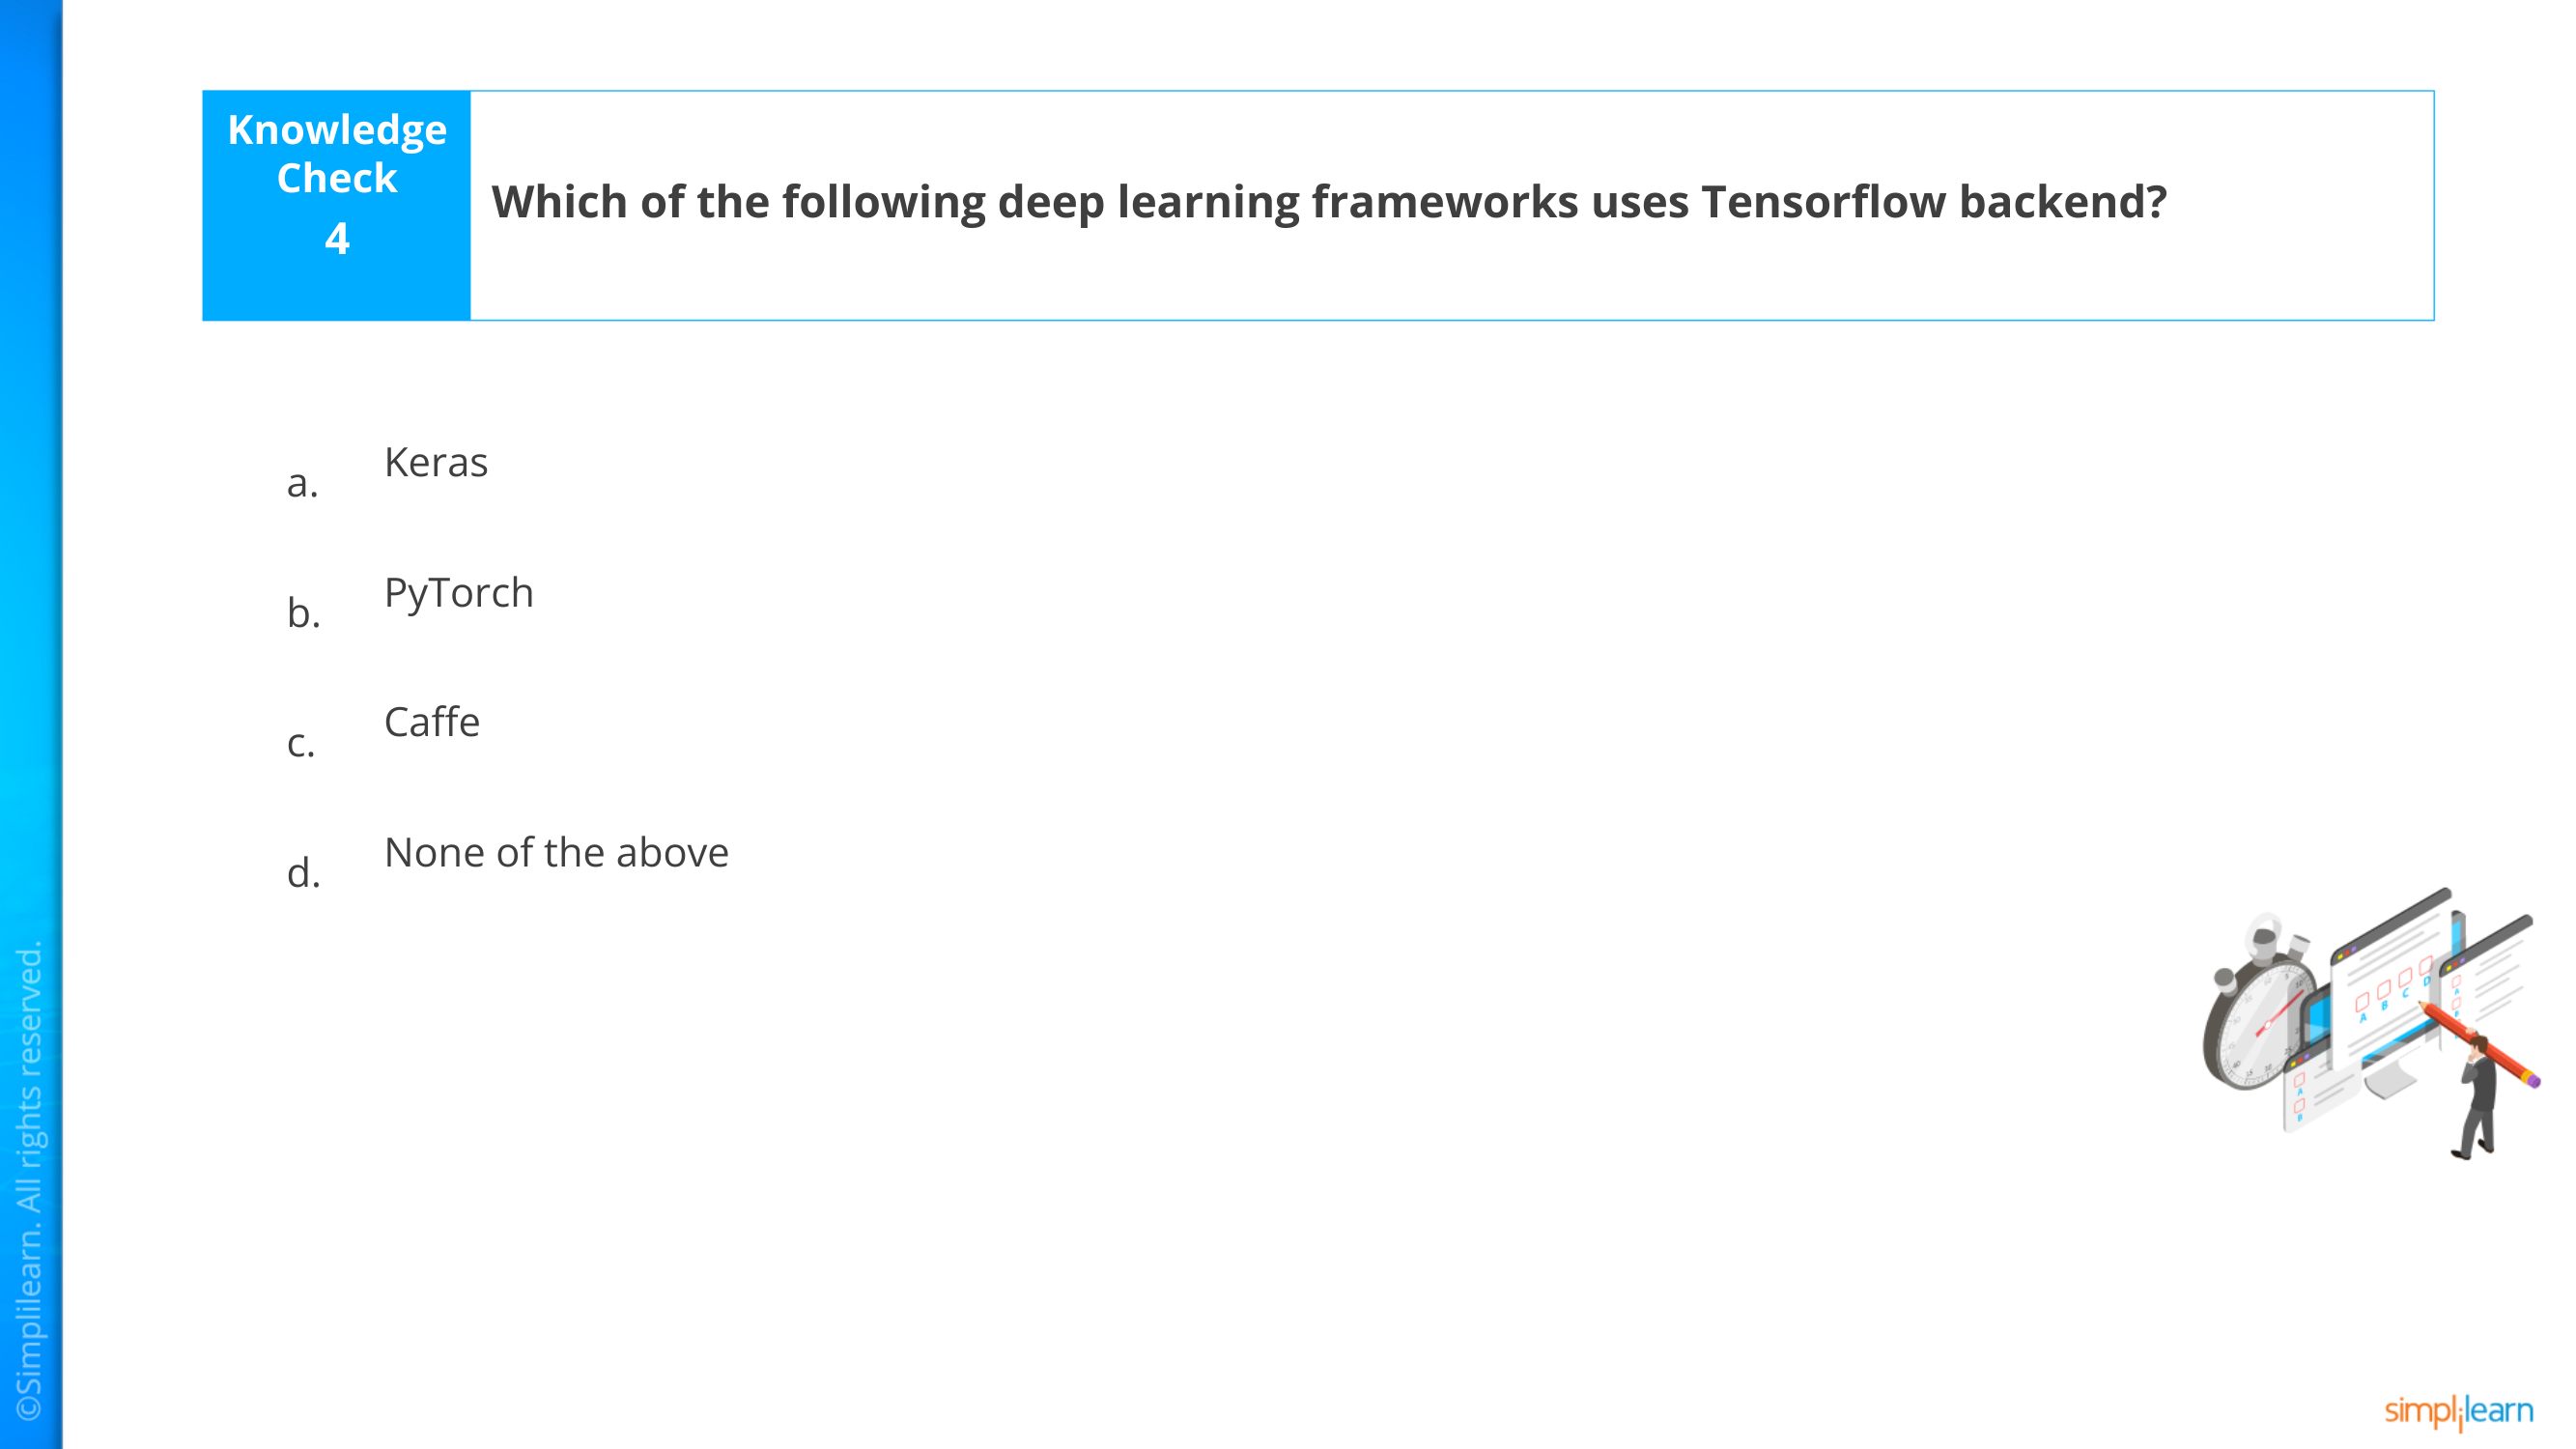

Which of the following deep learning frameworks uses Tensorflow backend?
4
Keras
PyTorch
Caffe

None of the above